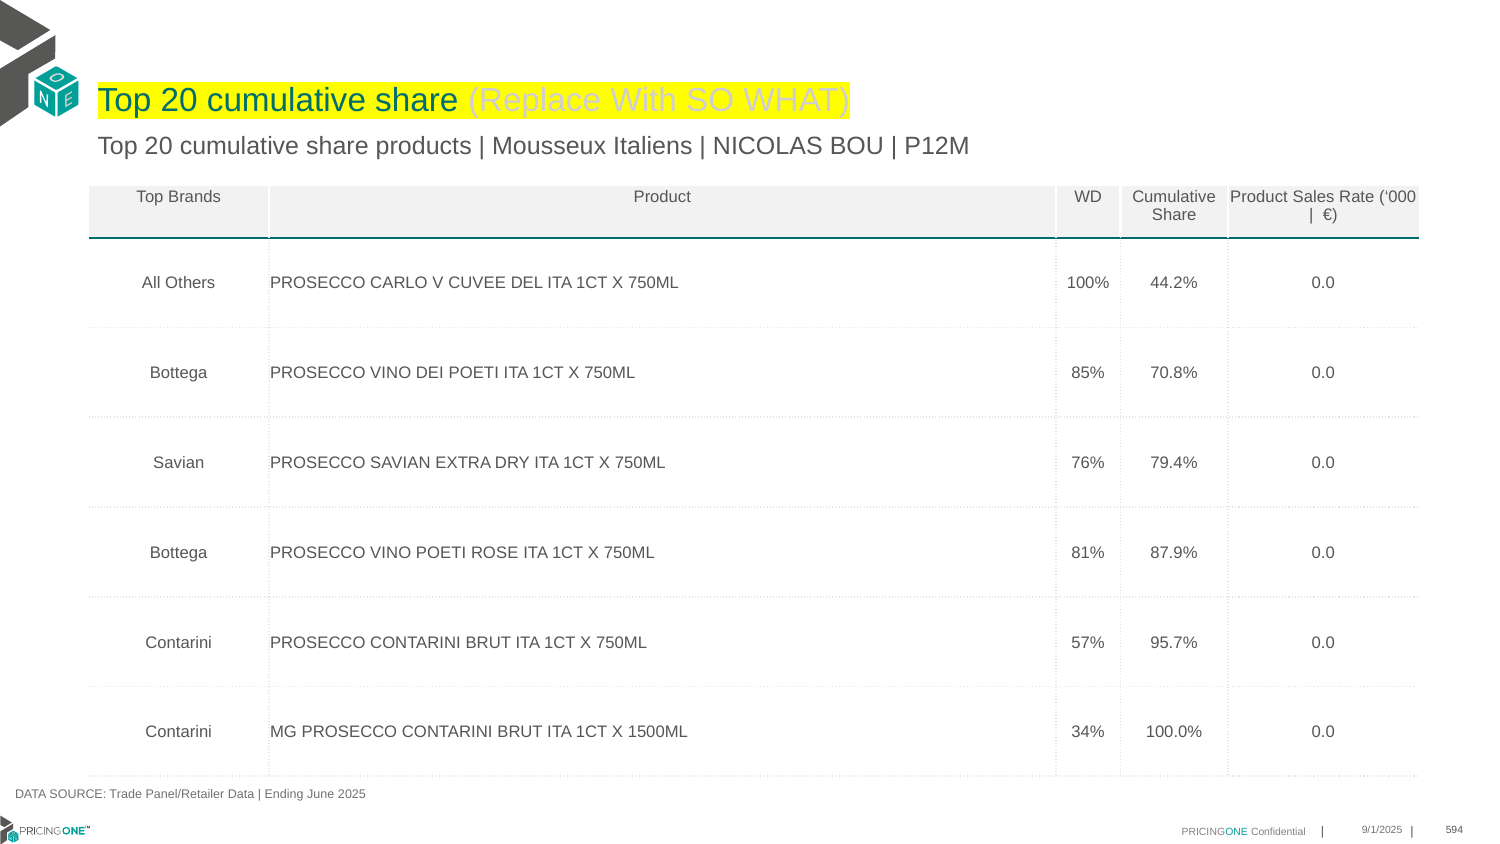

# Top 20 cumulative share (Replace With SO WHAT)
Top 20 cumulative share products | Mousseux Italiens | NICOLAS BOU | P12M
| Top Brands | Product | WD | Cumulative Share | Product Sales Rate (‘000 | €) |
| --- | --- | --- | --- | --- |
| All Others | PROSECCO CARLO V CUVEE DEL ITA 1CT X 750ML | 100% | 44.2% | 0.0 |
| Bottega | PROSECCO VINO DEI POETI ITA 1CT X 750ML | 85% | 70.8% | 0.0 |
| Savian | PROSECCO SAVIAN EXTRA DRY ITA 1CT X 750ML | 76% | 79.4% | 0.0 |
| Bottega | PROSECCO VINO POETI ROSE ITA 1CT X 750ML | 81% | 87.9% | 0.0 |
| Contarini | PROSECCO CONTARINI BRUT ITA 1CT X 750ML | 57% | 95.7% | 0.0 |
| Contarini | MG PROSECCO CONTARINI BRUT ITA 1CT X 1500ML | 34% | 100.0% | 0.0 |
DATA SOURCE: Trade Panel/Retailer Data | Ending June 2025

9/1/2025
594